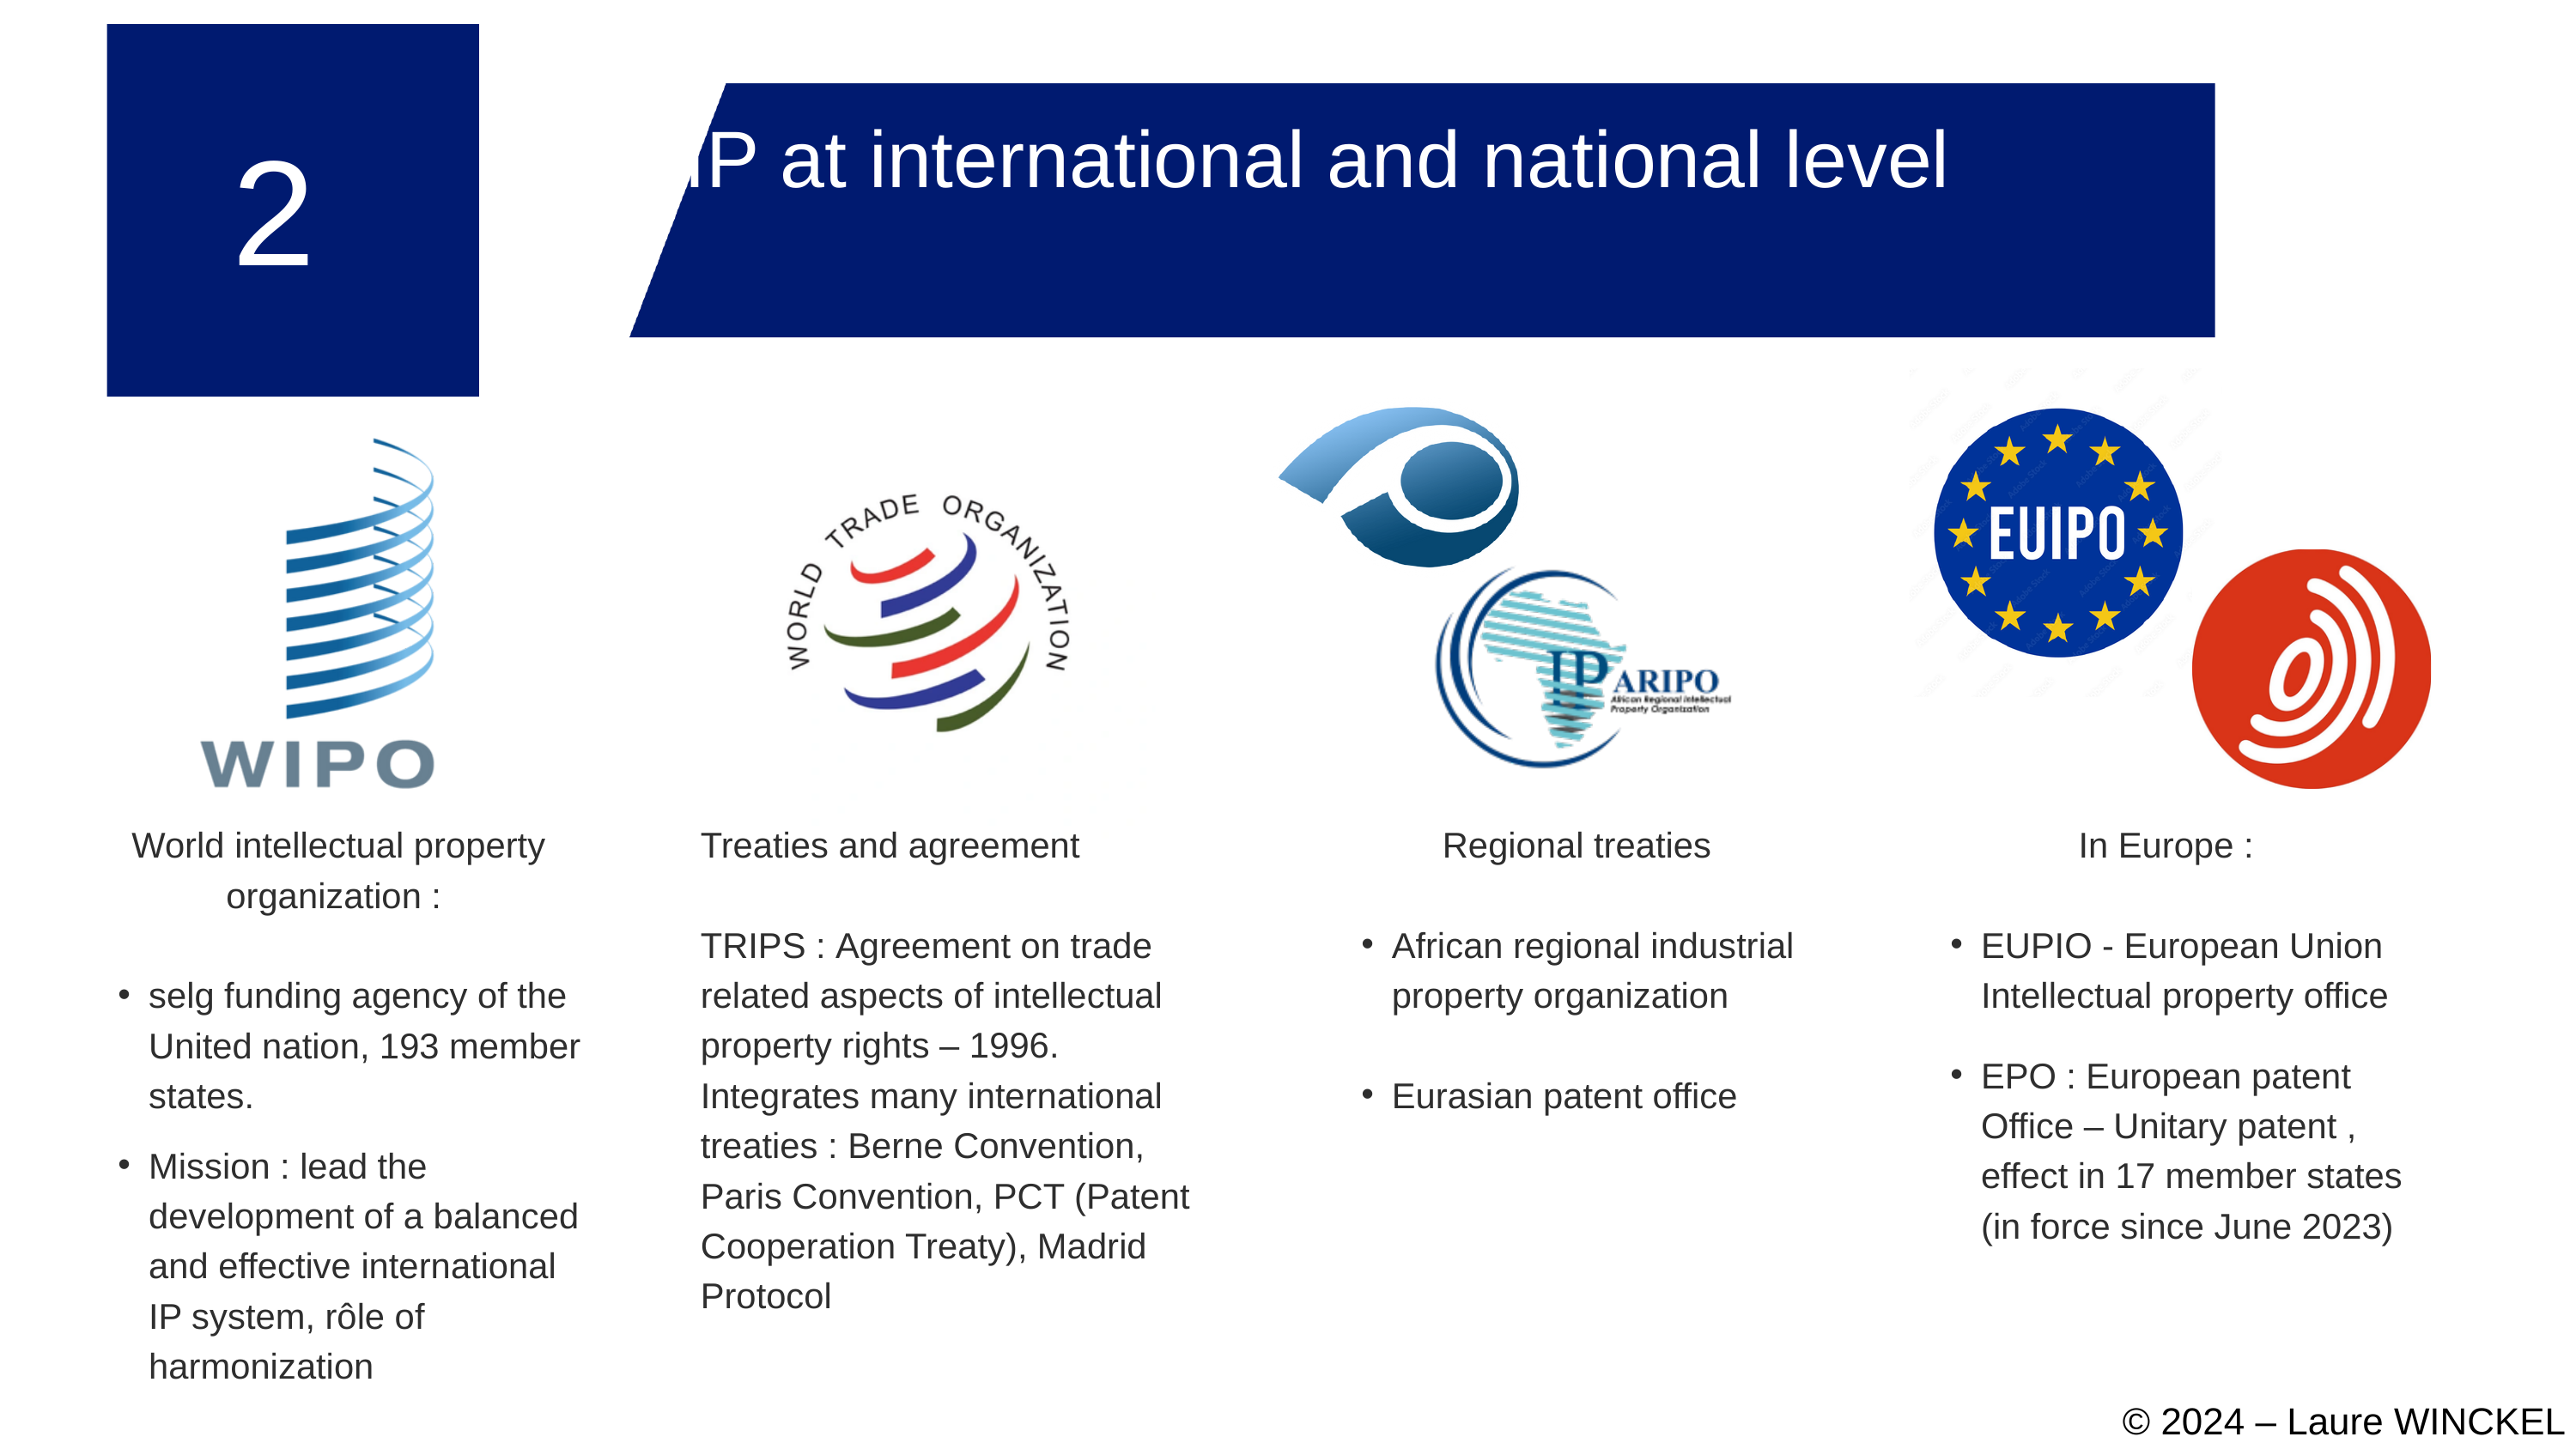

IP at international and national level

2

World intellectual property organization :

selg funding agency of the United nation, 193 member states.

Mission : lead the development of a balanced and effective international IP system, rôle of harmonization

Treaties and agreement

TRIPS : Agreement on trade related aspects of intellectual property rights – 1996.
Integrates many international treaties : Berne Convention, Paris Convention, PCT (Patent Cooperation Treaty), Madrid Protocol

Regional treaties

African regional industrial property organization

Eurasian patent office

In Europe :

EUPIO - European Union Intellectual property office

EPO : European patent Office – Unitary patent , effect in 17 member states (in force since June 2023)

© 2024 – Laure WINCKEL